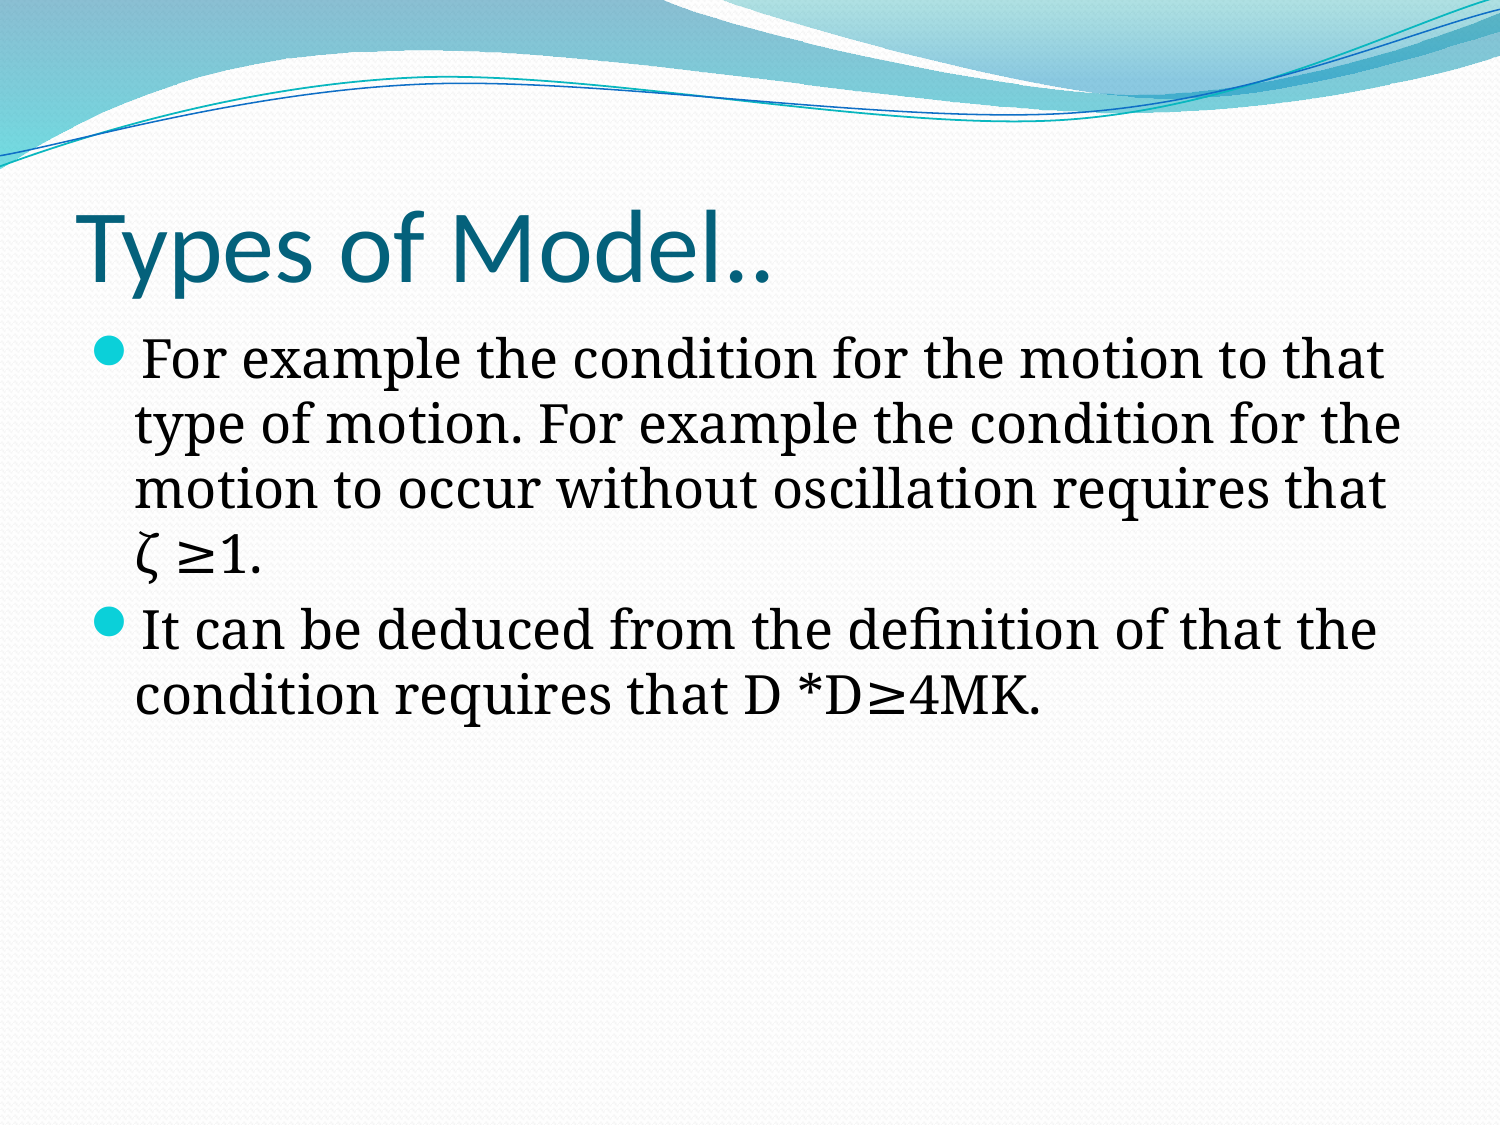

# Types of Model..
For example the condition for the motion to that type of motion. For example the condition for the motion to occur without oscillation requires that ζ ≥1.
It can be deduced from the definition of that the condition requires that D *D≥4MK.